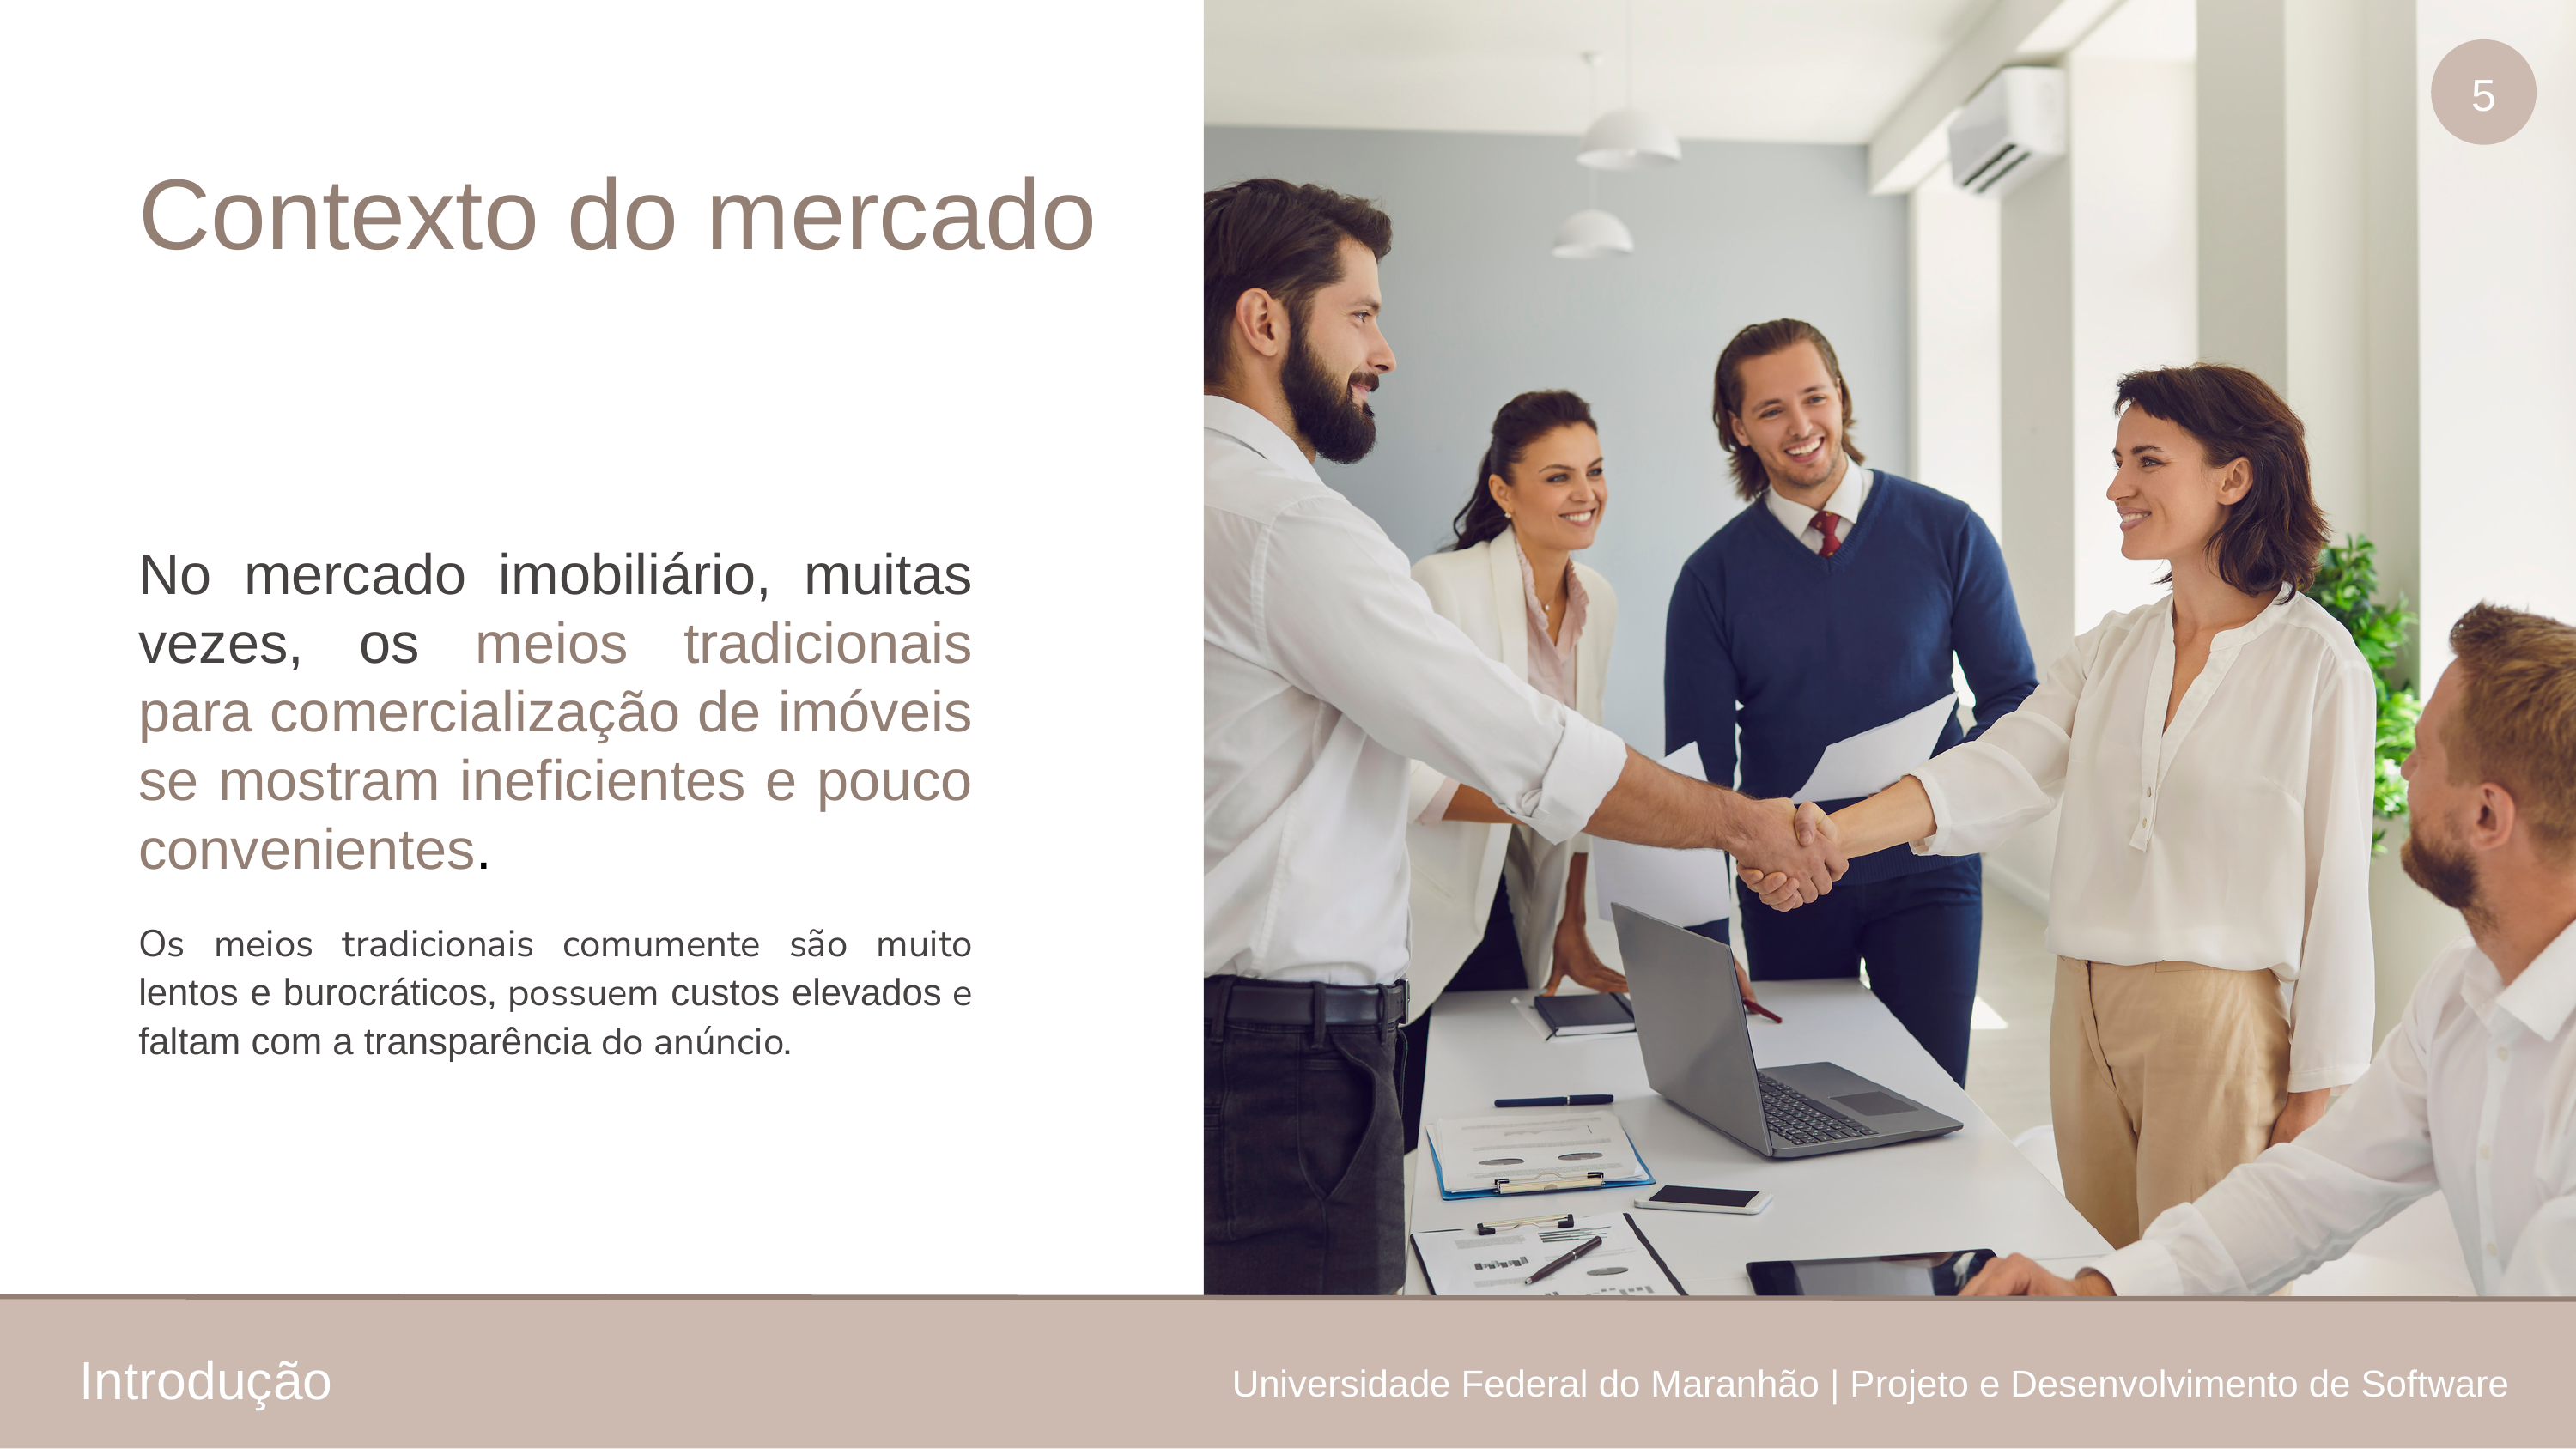

5
Contexto do mercado
No mercado imobiliário, muitas vezes, os meios tradicionais para comercialização de imóveis se mostram ineficientes e pouco convenientes.
Os meios tradicionais comumente são muito lentos e burocráticos, possuem custos elevados e faltam com a transparência do anúncio.

Introdução
Universidade Federal do Maranhão | Projeto e Desenvolvimento de Software